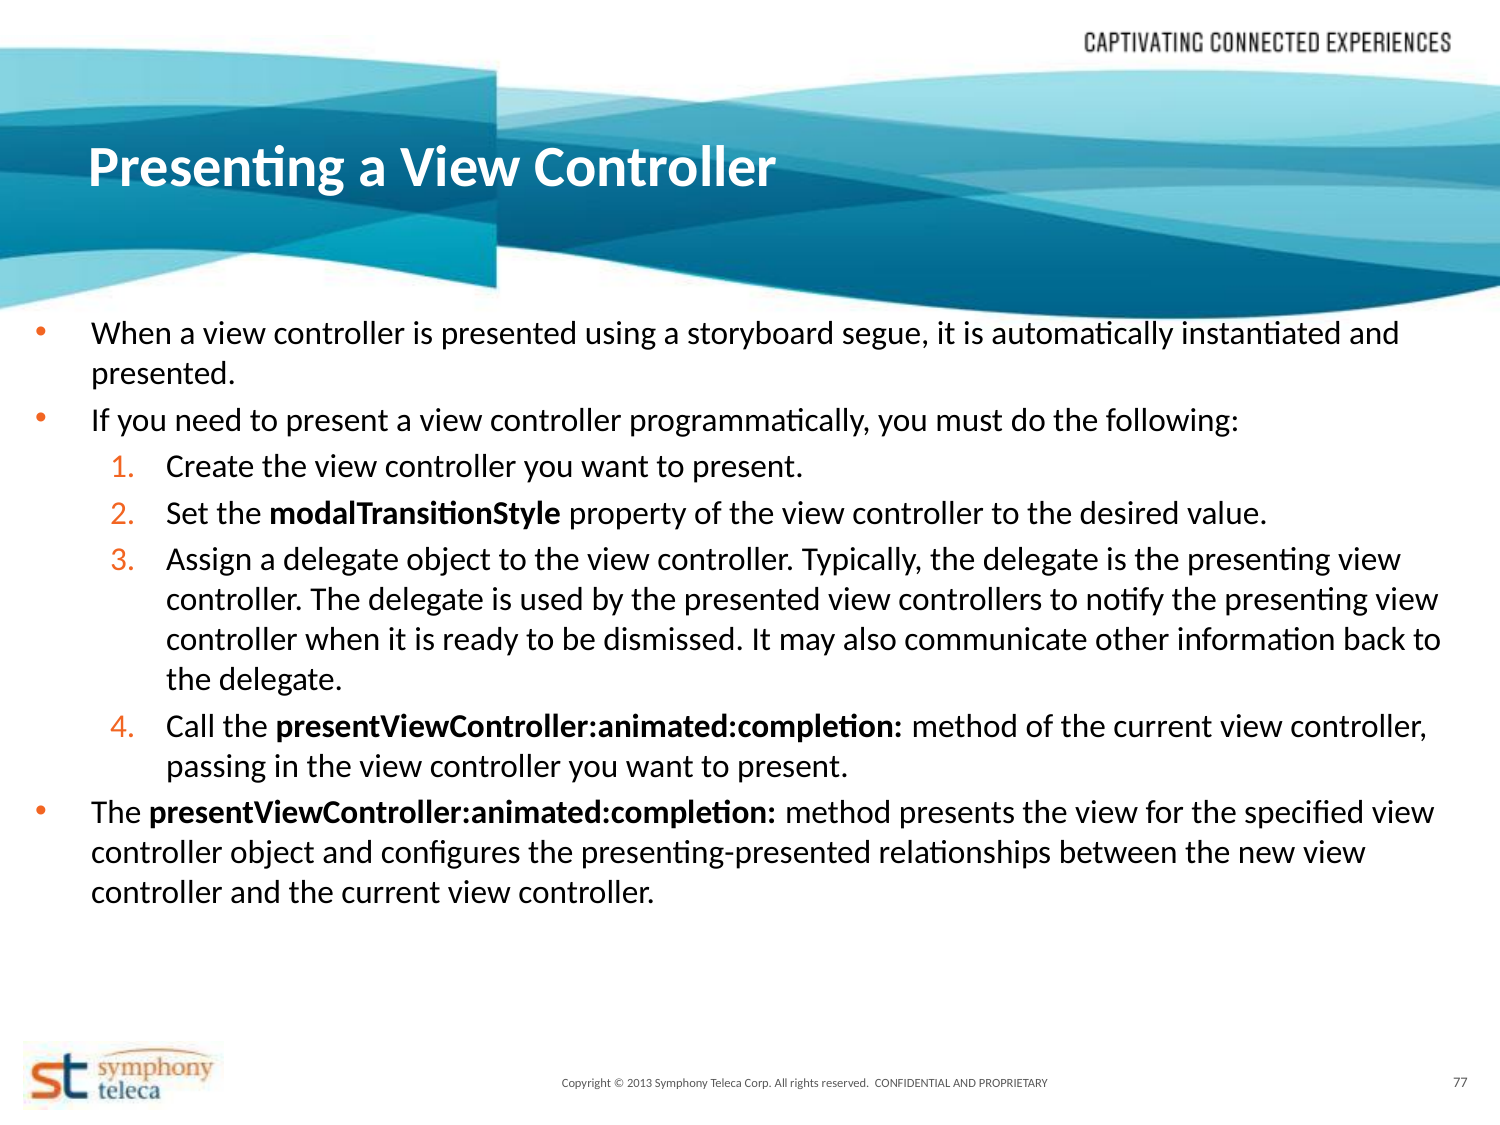

Presenting a View Controller

When a view controller is presented using a storyboard segue, it is automatically instantiated and presented.
If you need to present a view controller programmatically, you must do the following:
Create the view controller you want to present.
Set the modalTransitionStyle property of the view controller to the desired value.
Assign a delegate object to the view controller. Typically, the delegate is the presenting view controller. The delegate is used by the presented view controllers to notify the presenting view controller when it is ready to be dismissed. It may also communicate other information back to the delegate.
Call the presentViewController:animated:completion: method of the current view controller, passing in the view controller you want to present.
The presentViewController:animated:completion: method presents the view for the specified view controller object and configures the presenting-presented relationships between the new view controller and the current view controller.